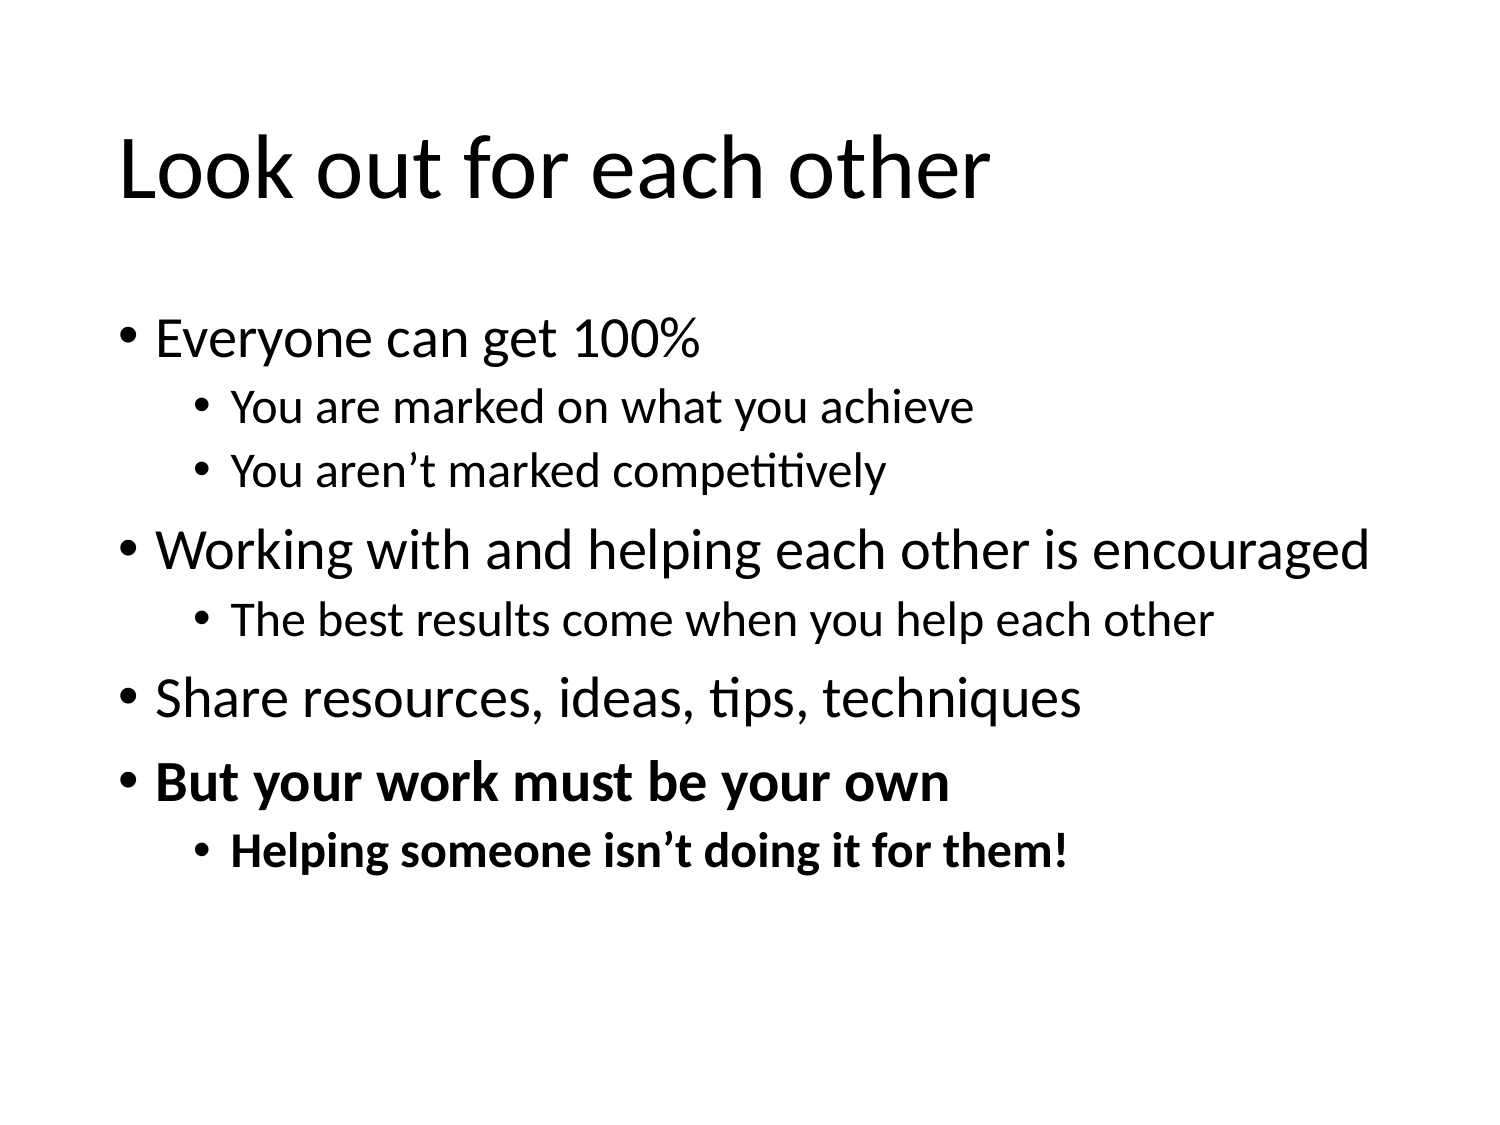

# Look out for each other
Everyone can get 100%
You are marked on what you achieve
You aren’t marked competitively
Working with and helping each other is encouraged
The best results come when you help each other
Share resources, ideas, tips, techniques
But your work must be your own
Helping someone isn’t doing it for them!